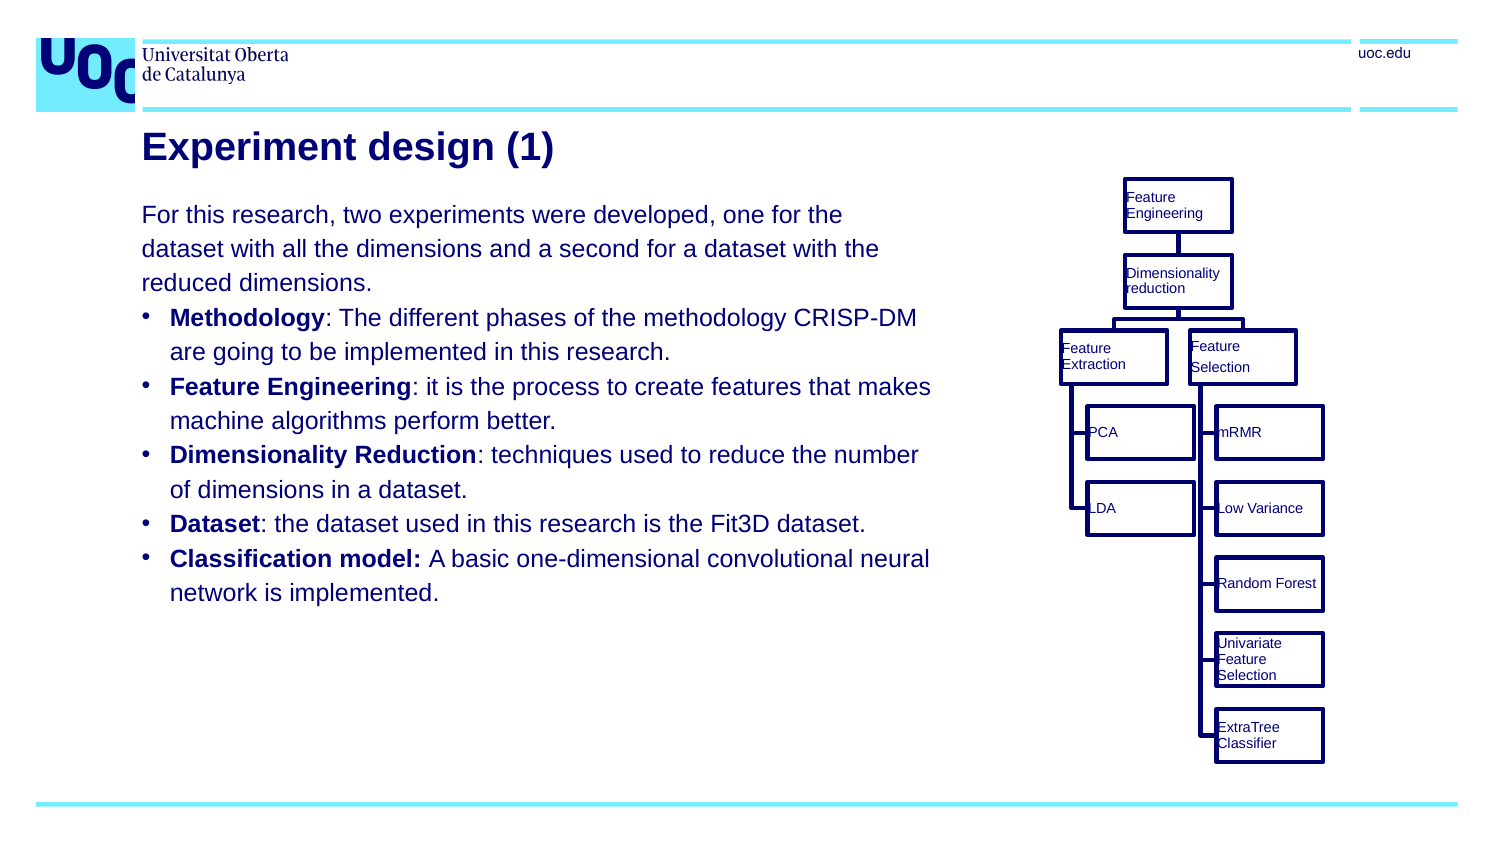

# Experiment design (1)

For this research, two experiments were developed, one for the dataset with all the dimensions and a second for a dataset with the reduced dimensions.
Methodology: The different phases of the methodology CRISP-DM are going to be implemented in this research.
Feature Engineering: it is the process to create features that makes machine algorithms perform better.
Dimensionality Reduction: techniques used to reduce the number of dimensions in a dataset.
Dataset: the dataset used in this research is the Fit3D dataset.
Classification model: A basic one-dimensional convolutional neural network is implemented.

Feature Engineering
Dimensionality reduction
Feature
Selection
mRMR
Low Variance
Random Forest
Univariate  Feature Selection
ExtraTree Classifier
Feature Extraction
PCA
LDA